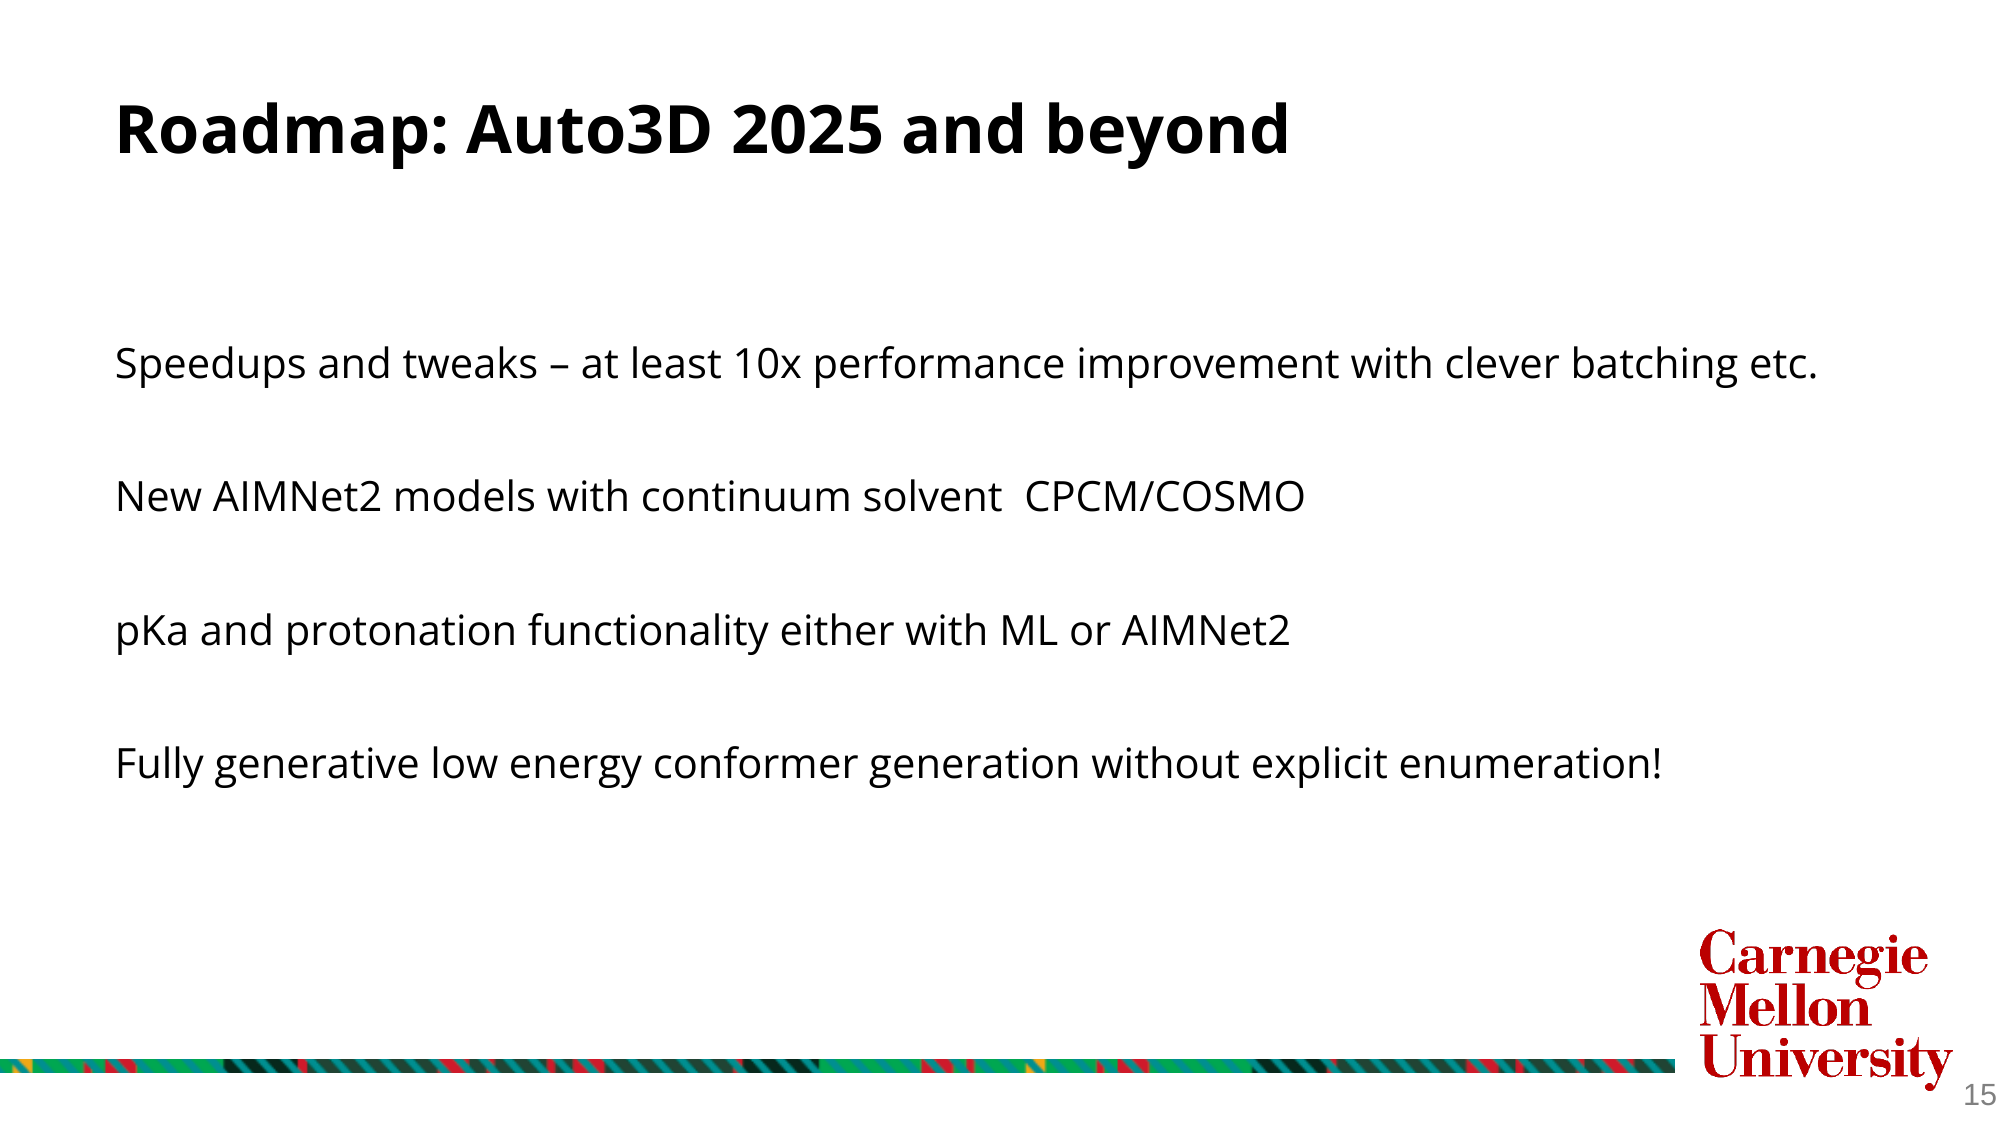

# Roadmap: Auto3D 2025 and beyond

Speedups and tweaks – at least 10x performance improvement with clever batching etc.

New AIMNet2 models with continuum solvent  CPCM/COSMO

pKa and protonation functionality either with ML or AIMNet2

Fully generative low energy conformer generation without explicit enumeration!